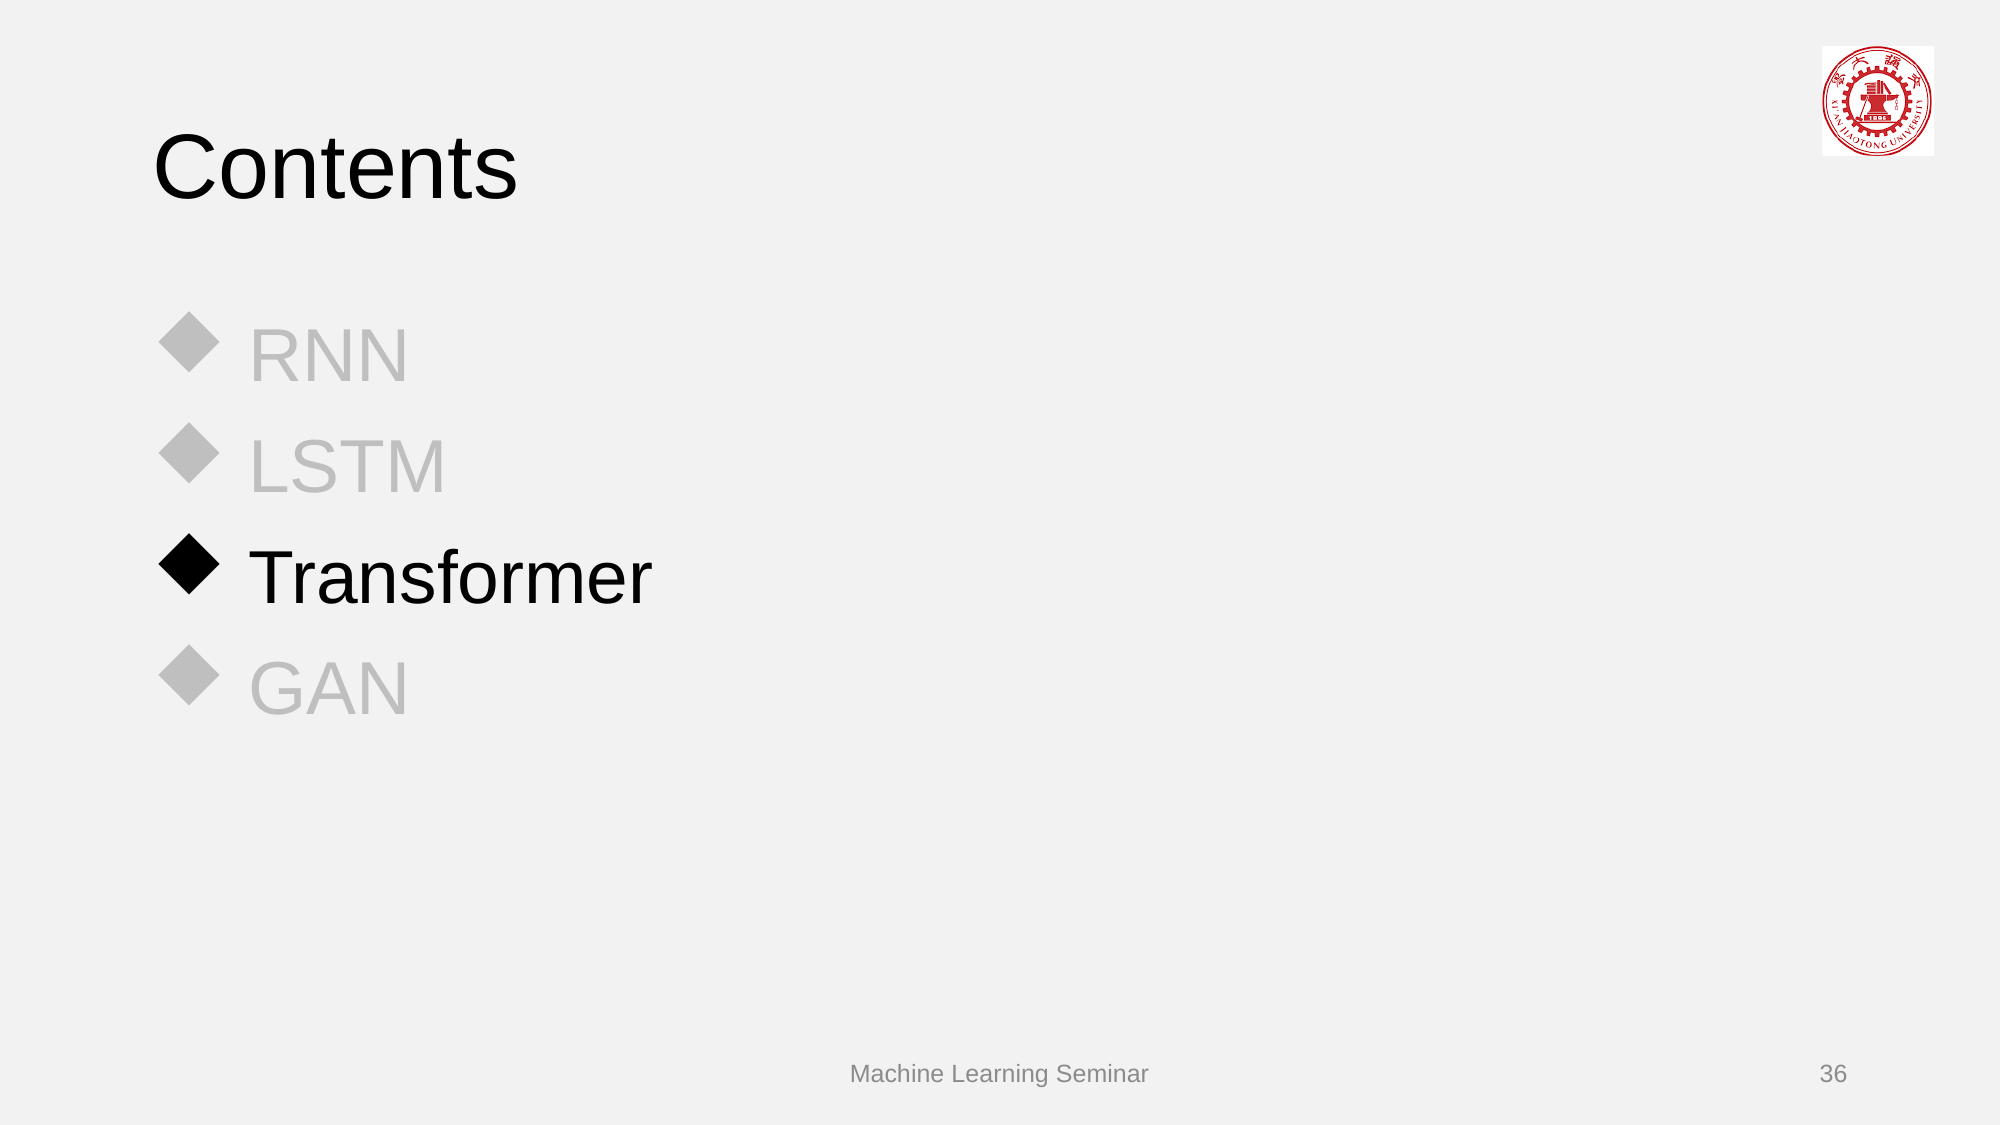

# Contents
 RNN
 LSTM
 Transformer
 GAN

Machine Learning Seminar
36